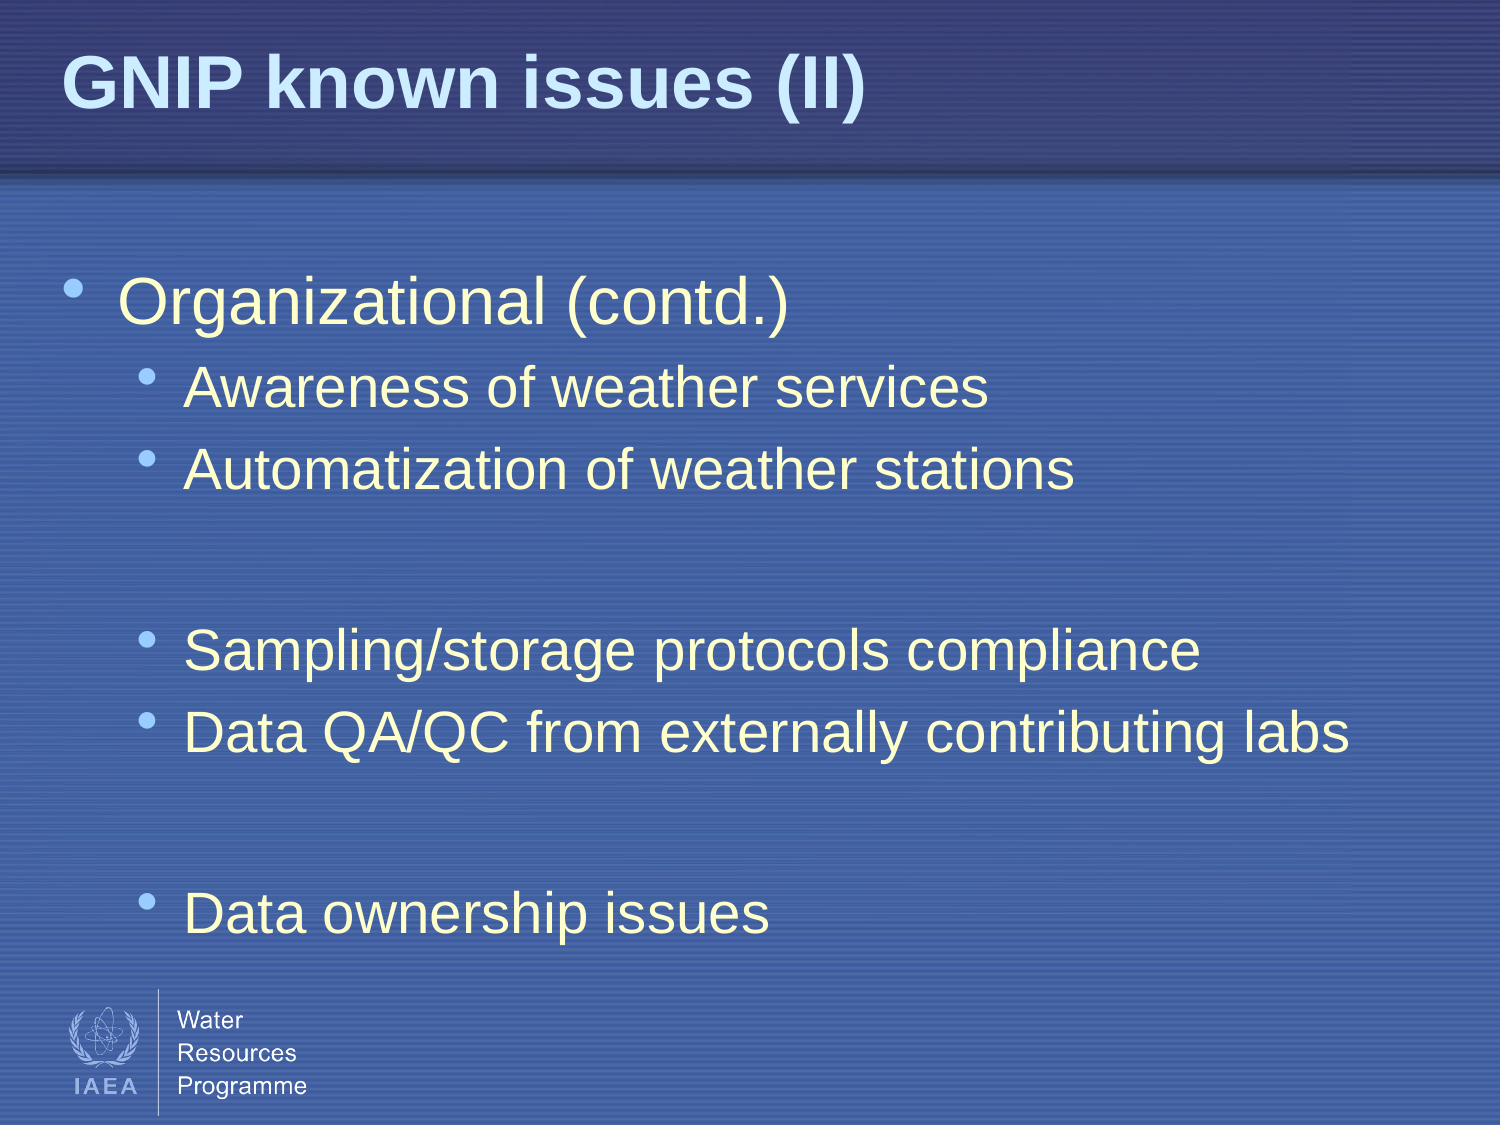

# GNIP known issues (II)
Organizational (contd.)
Awareness of weather services
Automatization of weather stations

Sampling/storage protocols compliance
Data QA/QC from externally contributing labs

Data ownership issues